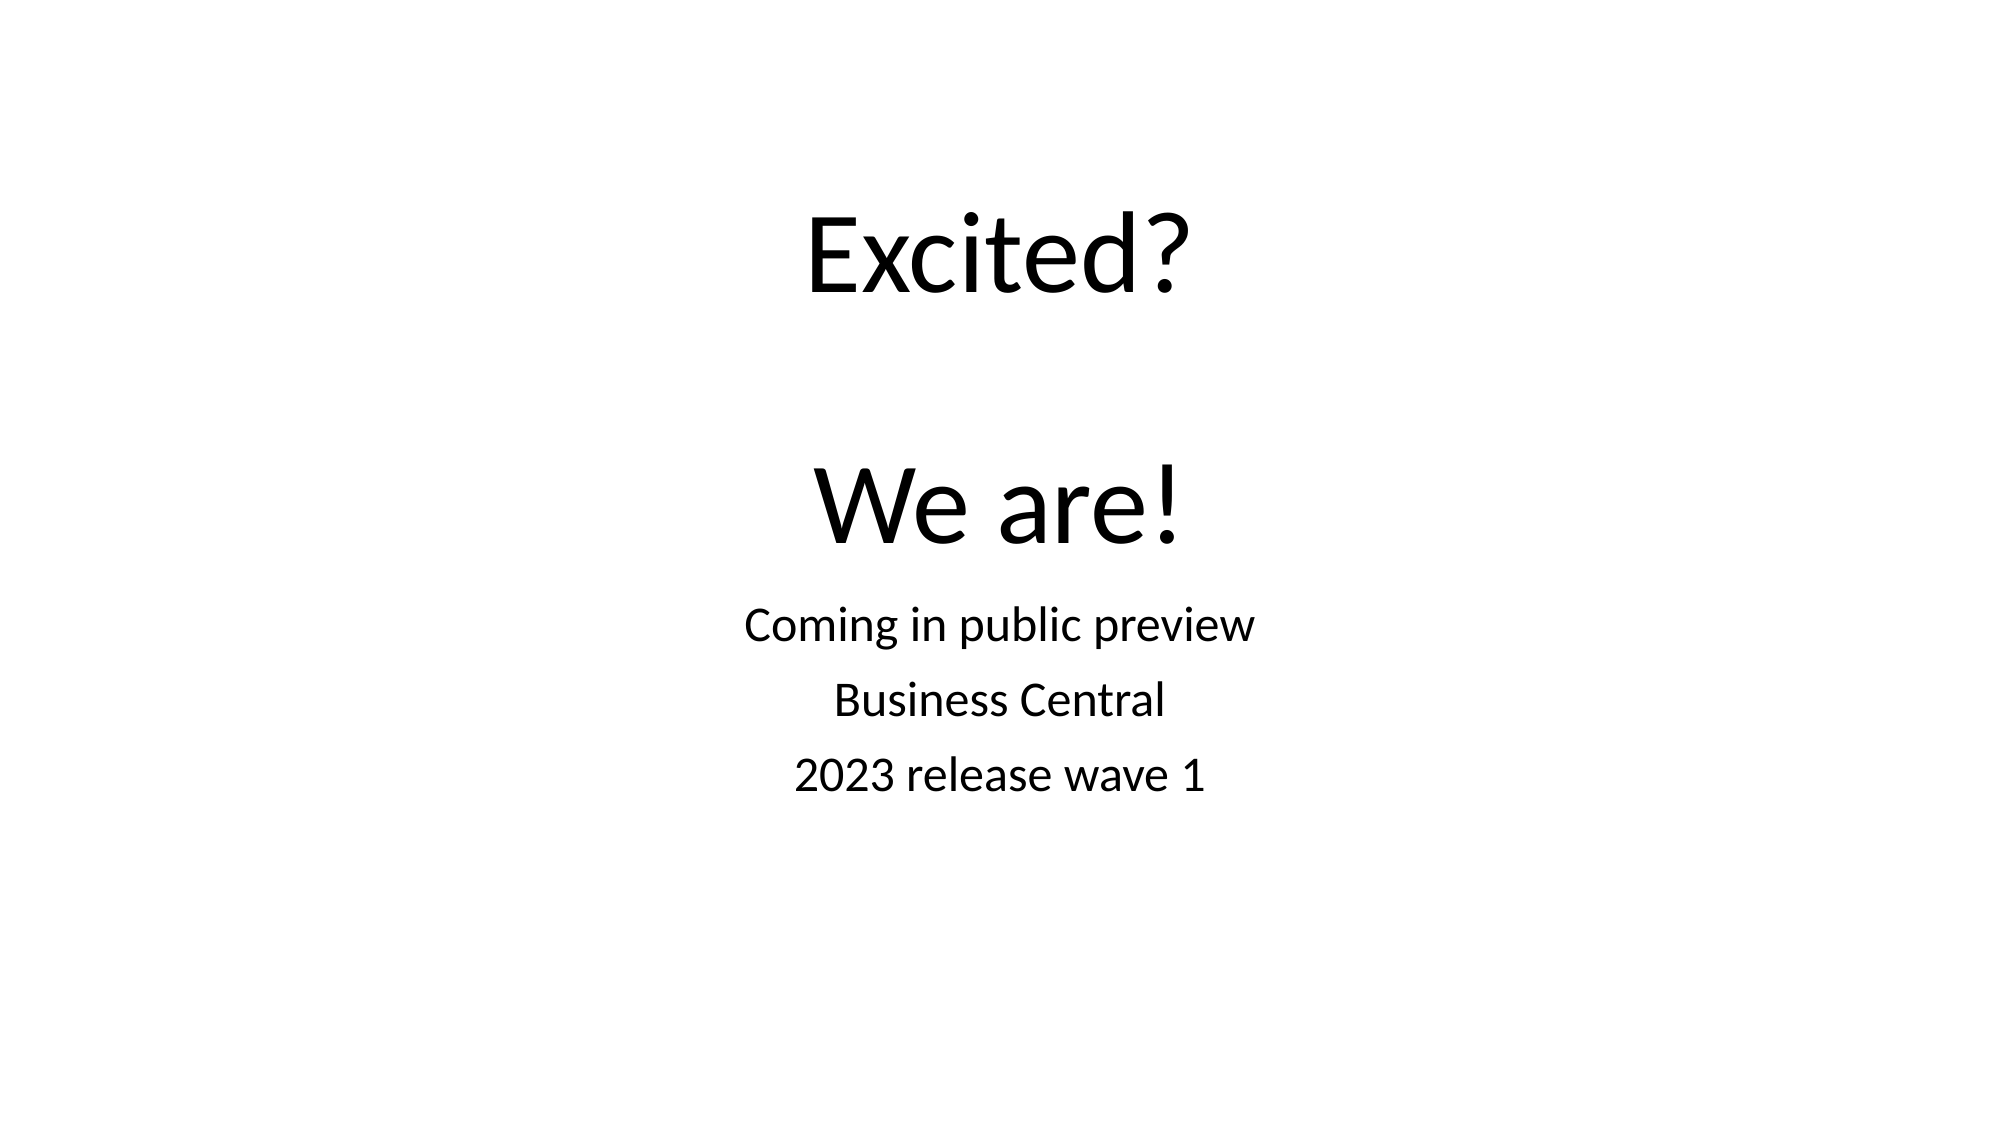

# Excited? We are!
Coming in public preview
Business Central
2023 release wave 1